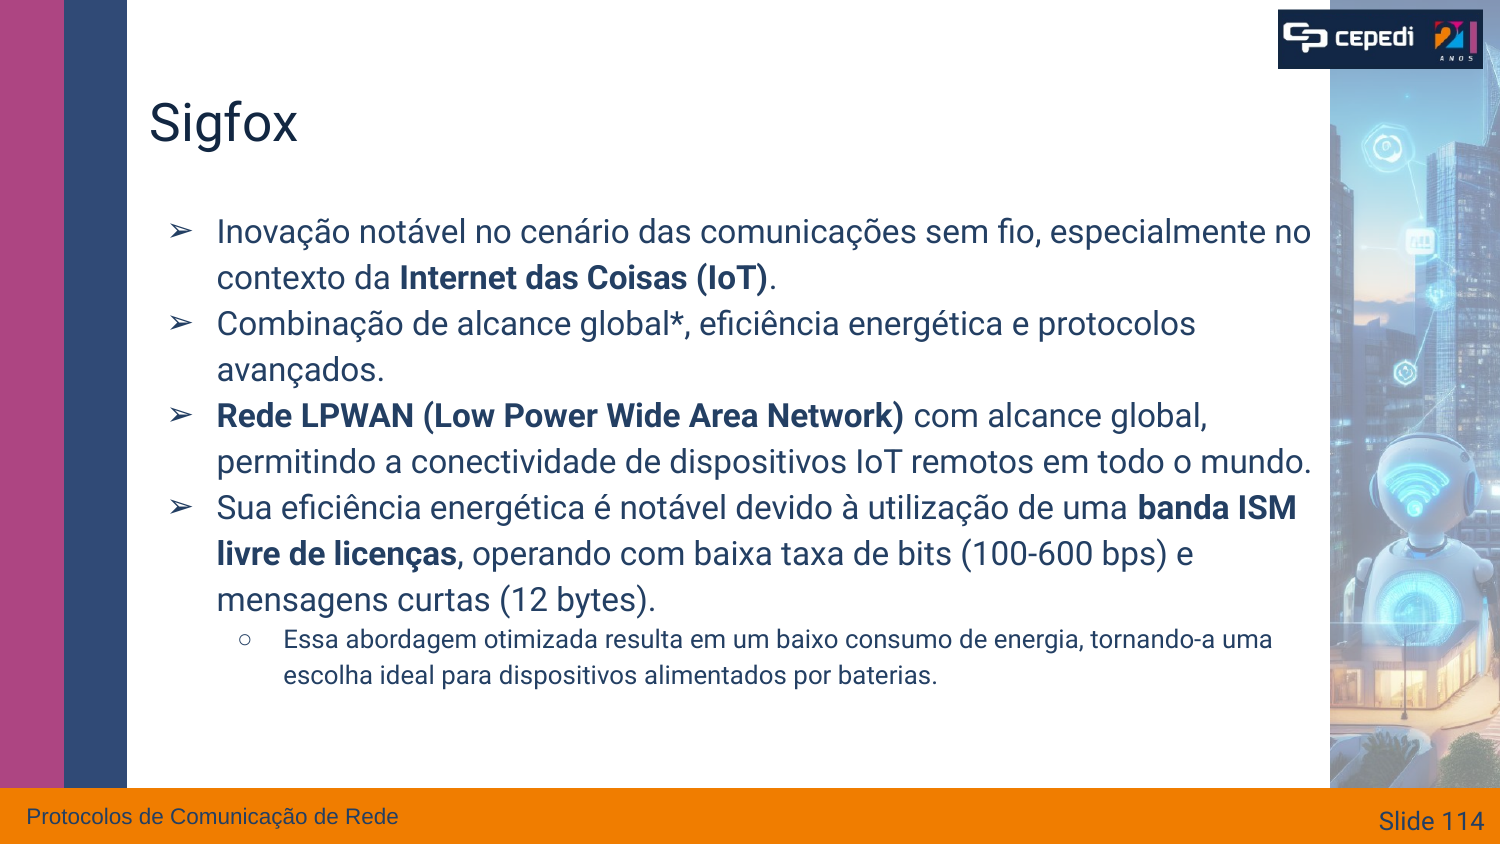

# Sigfox
Inovação notável no cenário das comunicações sem fio, especialmente no contexto da Internet das Coisas (IoT).
Combinação de alcance global*, eficiência energética e protocolos avançados.
Rede LPWAN (Low Power Wide Area Network) com alcance global, permitindo a conectividade de dispositivos IoT remotos em todo o mundo.
Sua eficiência energética é notável devido à utilização de uma banda ISM livre de licenças, operando com baixa taxa de bits (100-600 bps) e mensagens curtas (12 bytes).
Essa abordagem otimizada resulta em um baixo consumo de energia, tornando-a uma escolha ideal para dispositivos alimentados por baterias.
Protocolos de Comunicação de Rede
Slide 114